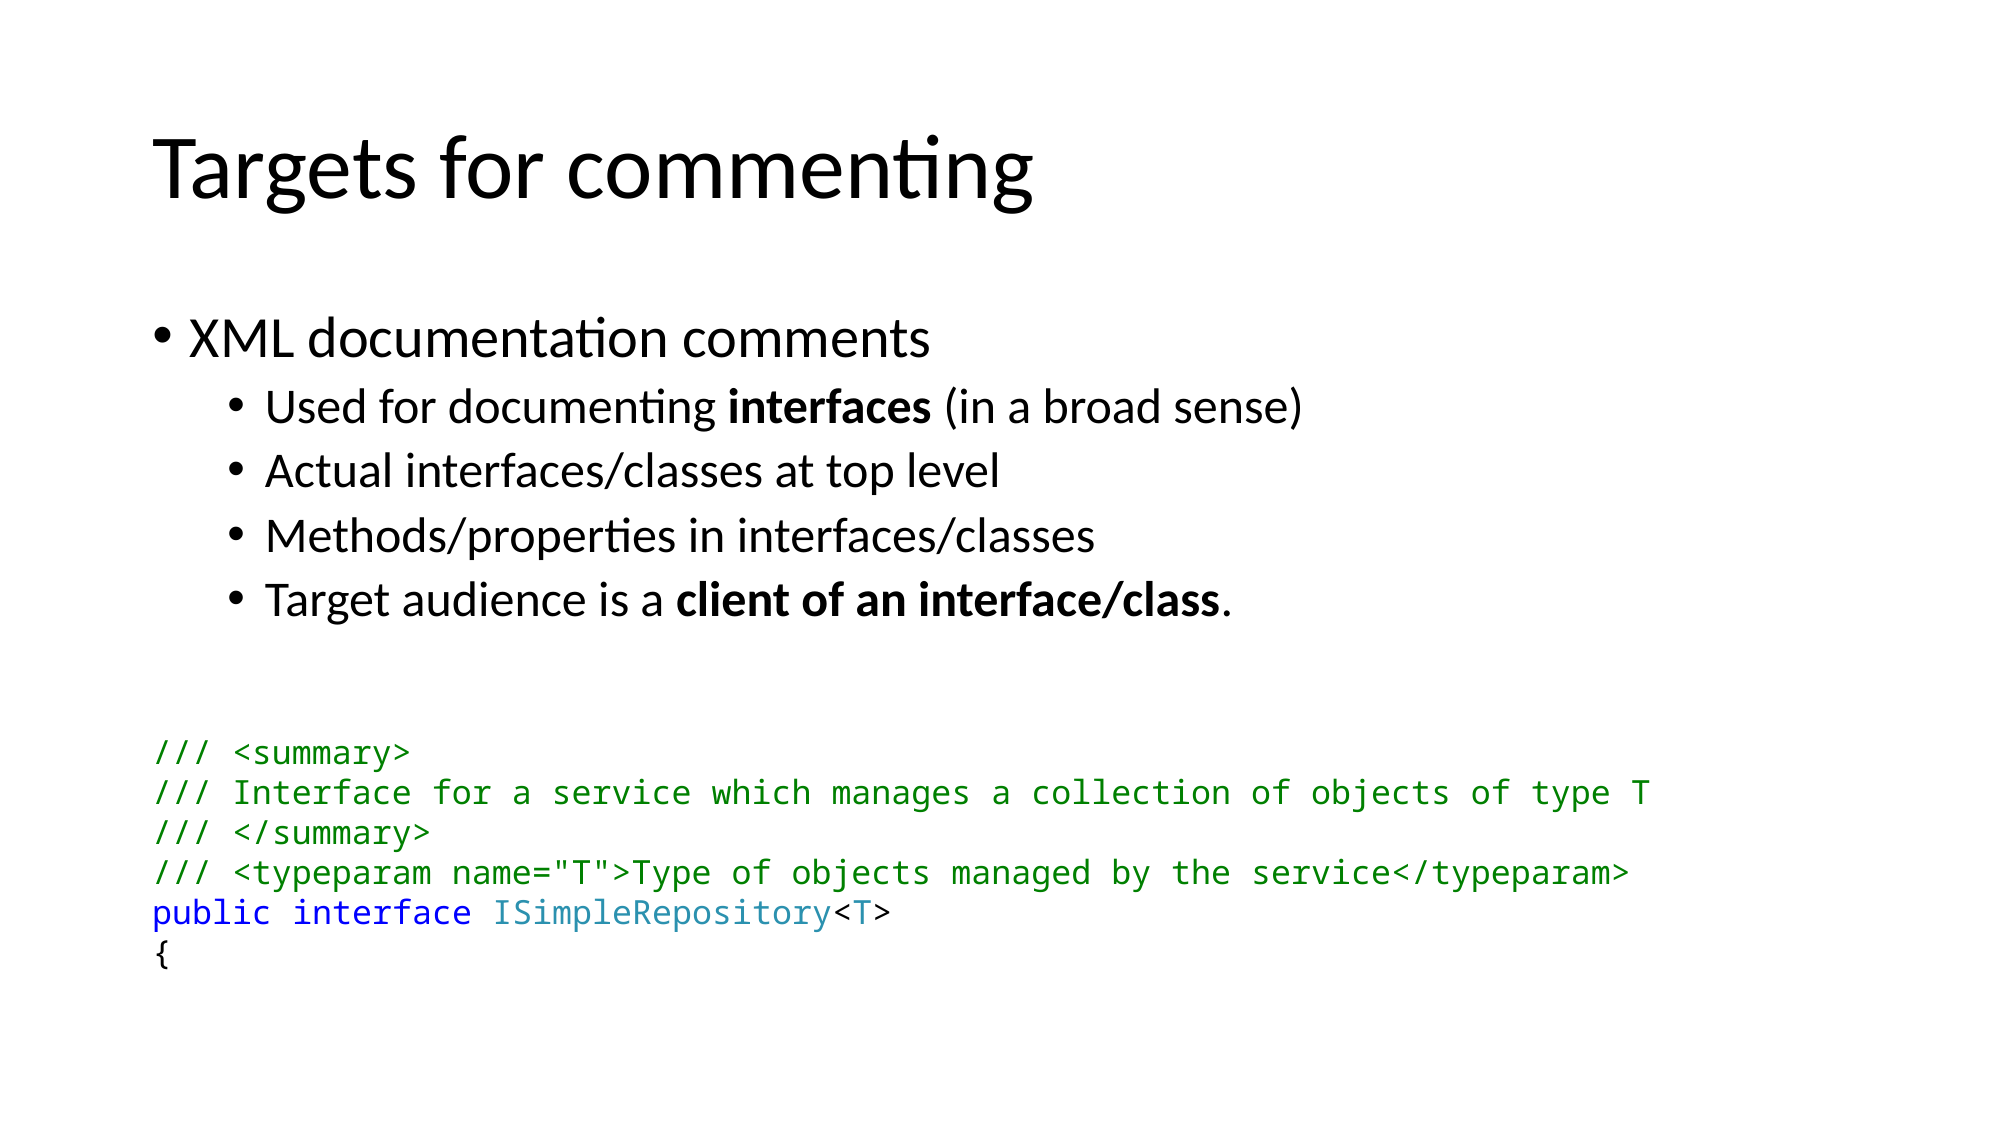

# Targets for commenting
XML documentation comments
Used for documenting interfaces (in a broad sense)
Actual interfaces/classes at top level
Methods/properties in interfaces/classes
Target audience is a client of an interface/class.

/// <summary>
/// Interface for a service which manages a collection of objects of type T
/// </summary>
/// <typeparam name="T">Type of objects managed by the service</typeparam>
public interface ISimpleRepository<T>
{